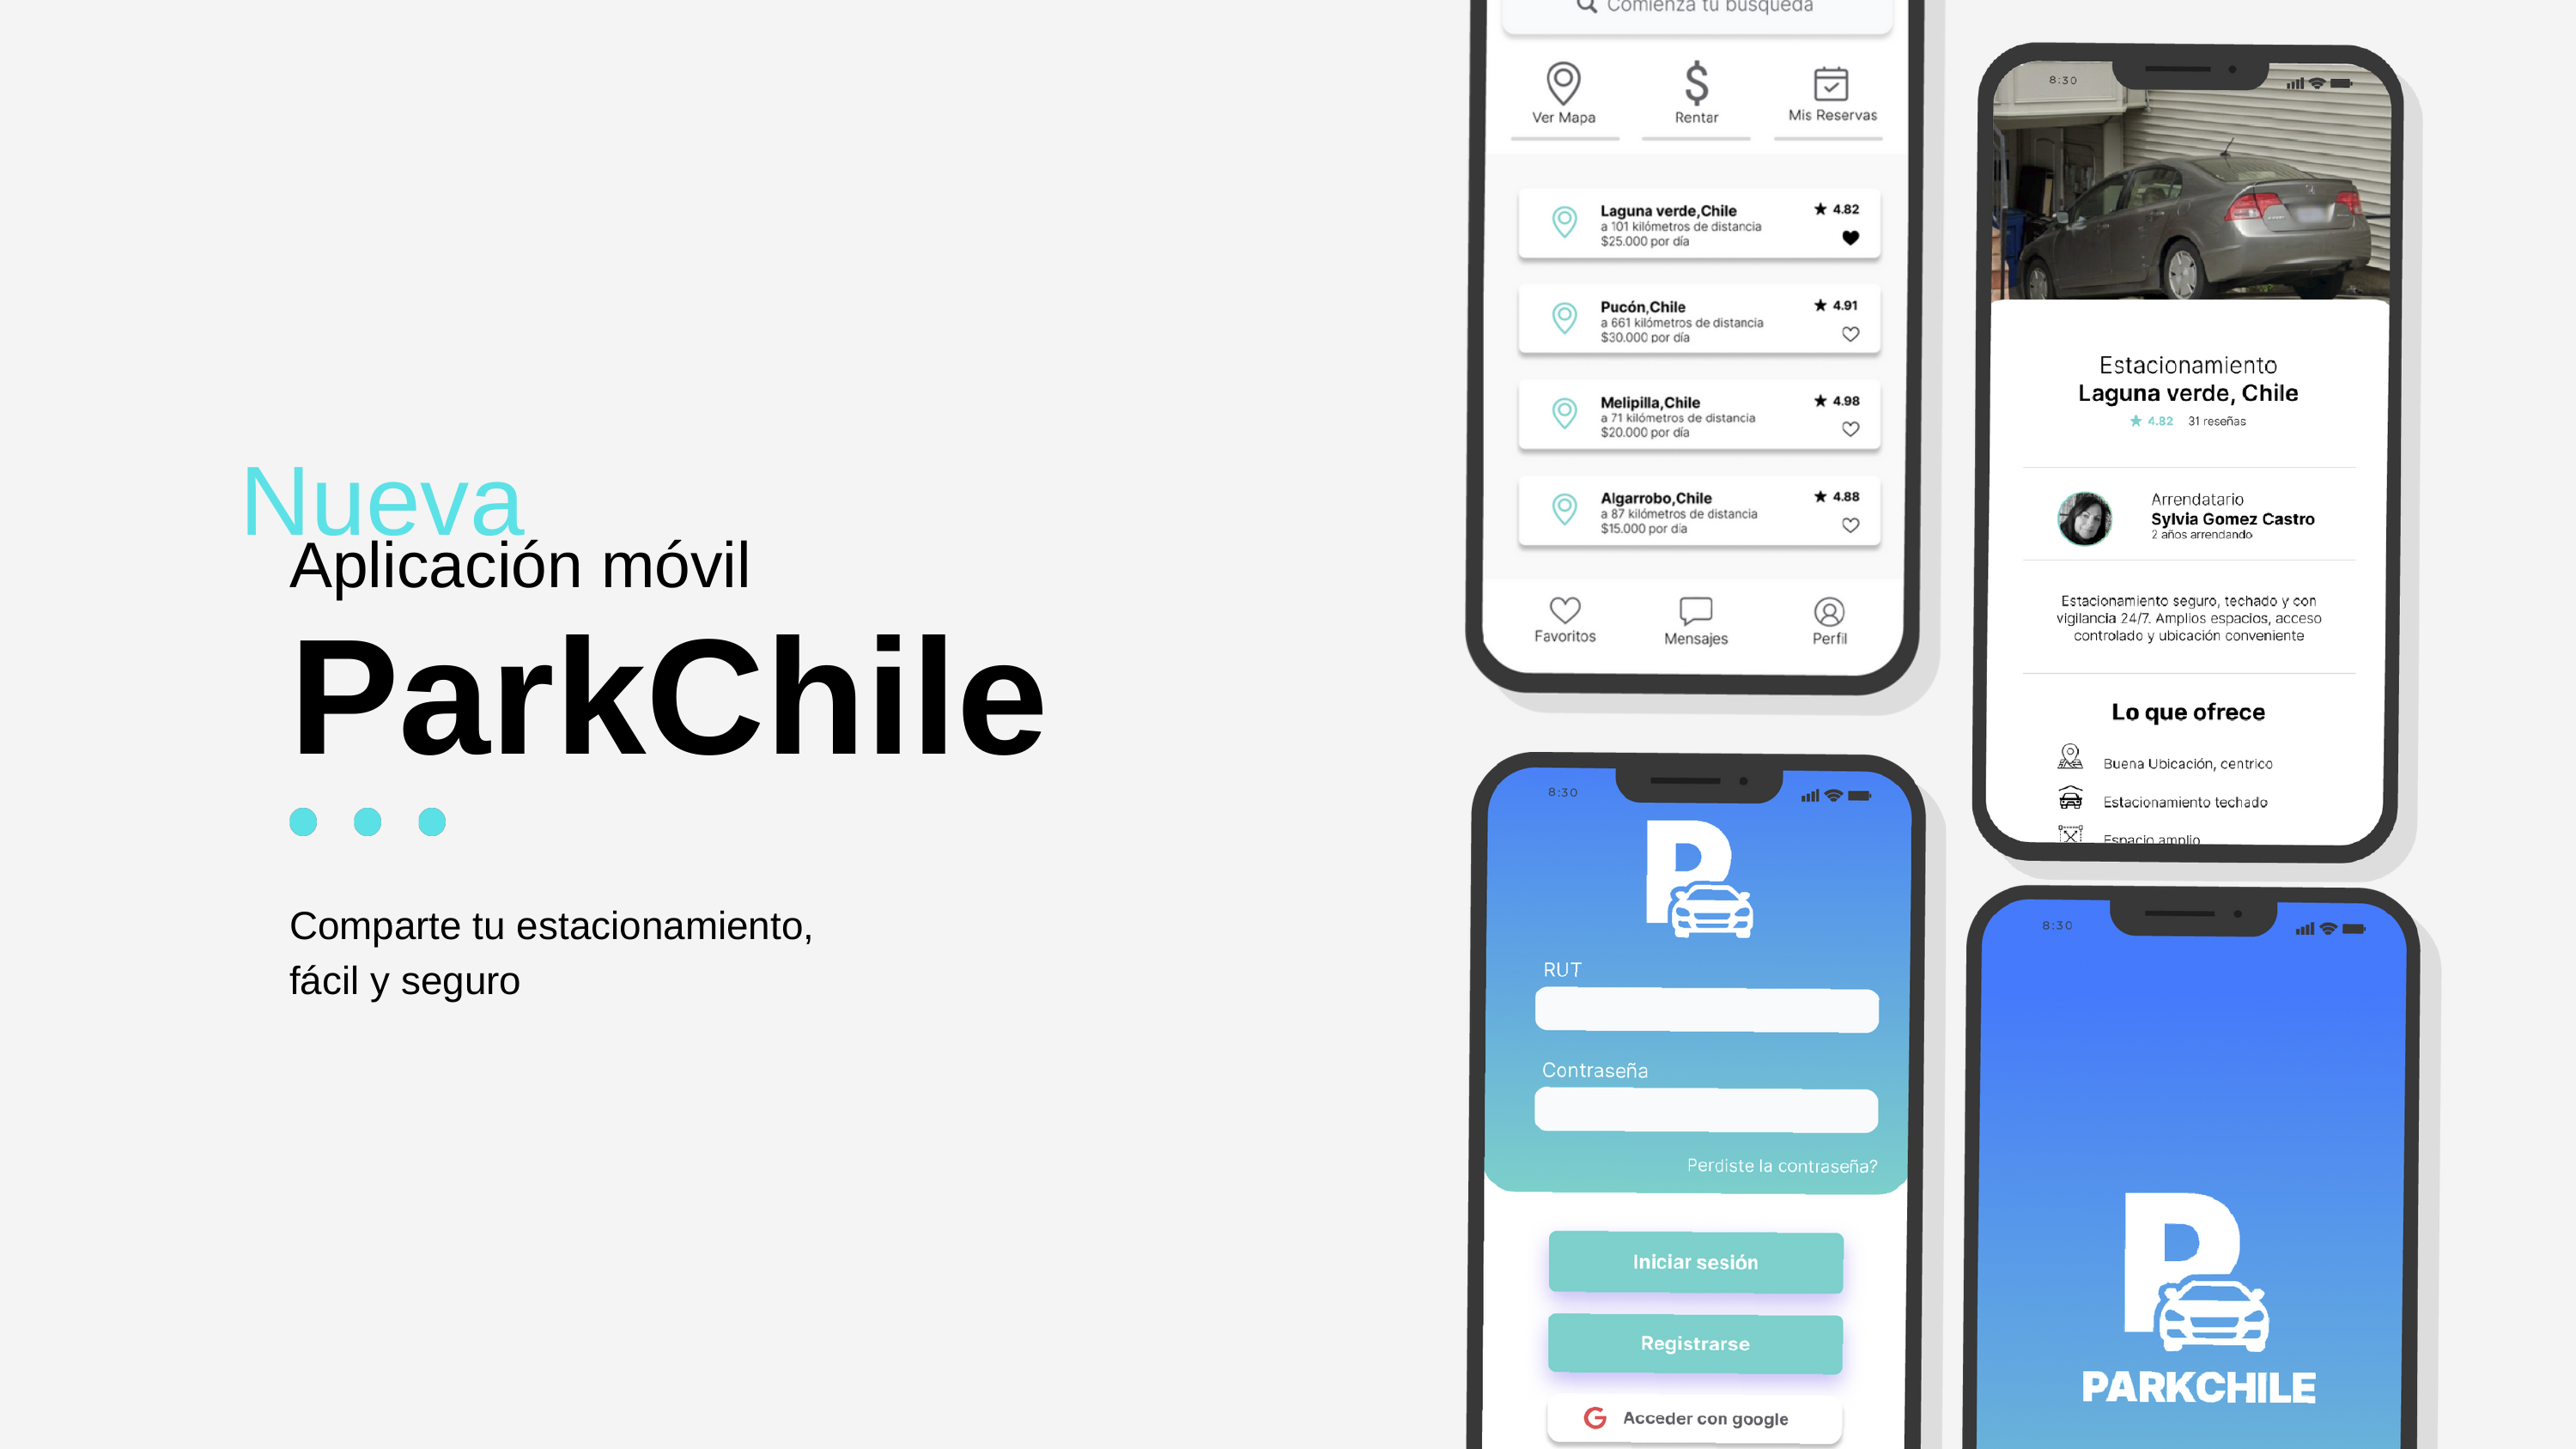

Nueva
Aplicación móvil
ParkChile

Comparte tu estacionamiento,
fácil y seguro